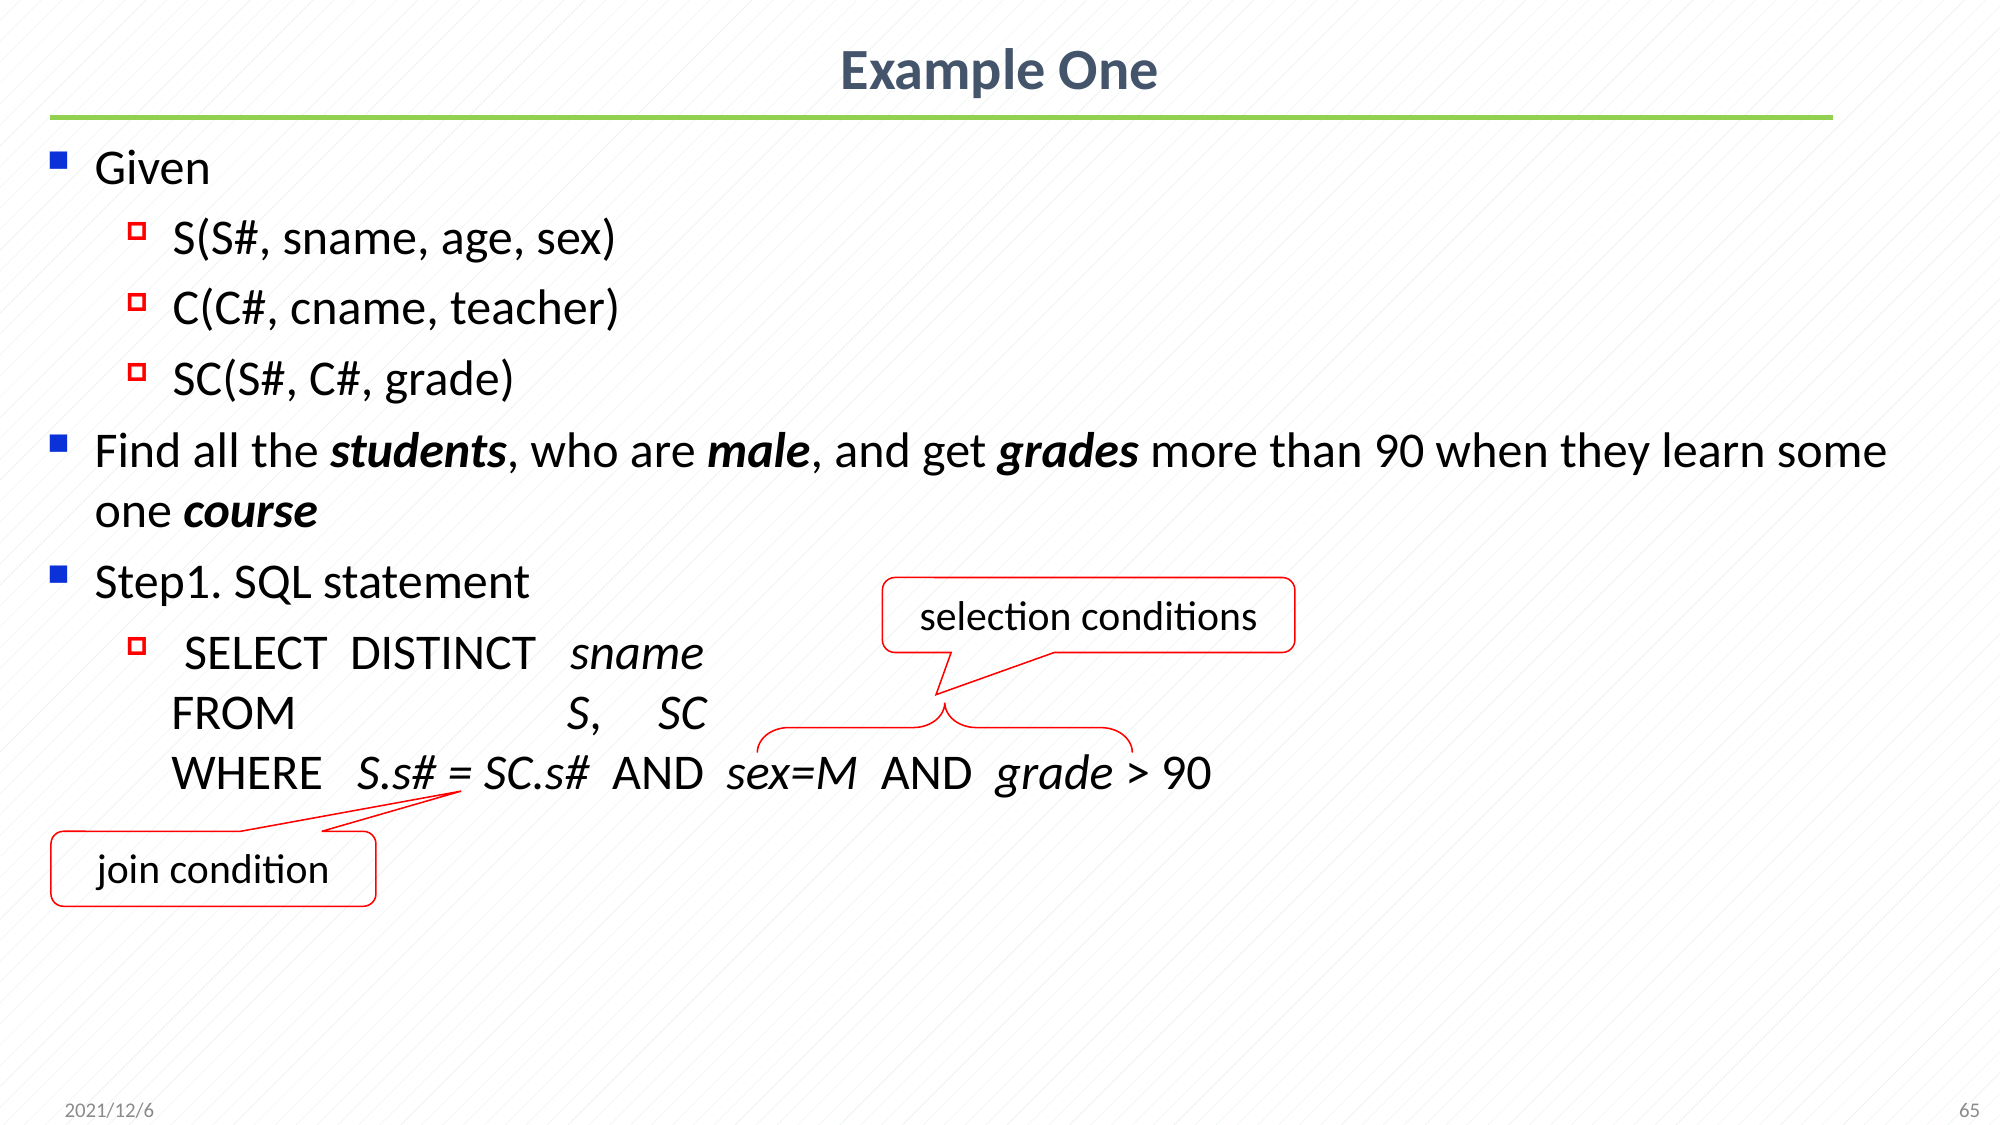

# Example One
Given
S(S#, sname, age, sex)
C(C#, cname, teacher)
SC(S#, C#, grade)
Find all the students, who are male, and get grades more than 90 when they learn some one course
Step1. SQL statement
 SELECT  DISTINCT   sname
           FROM                        S,     SC
           WHERE   S.s# = SC.s#  AND  sex=M  AND  grade > 90

selection conditions
join condition
65
2021/12/6